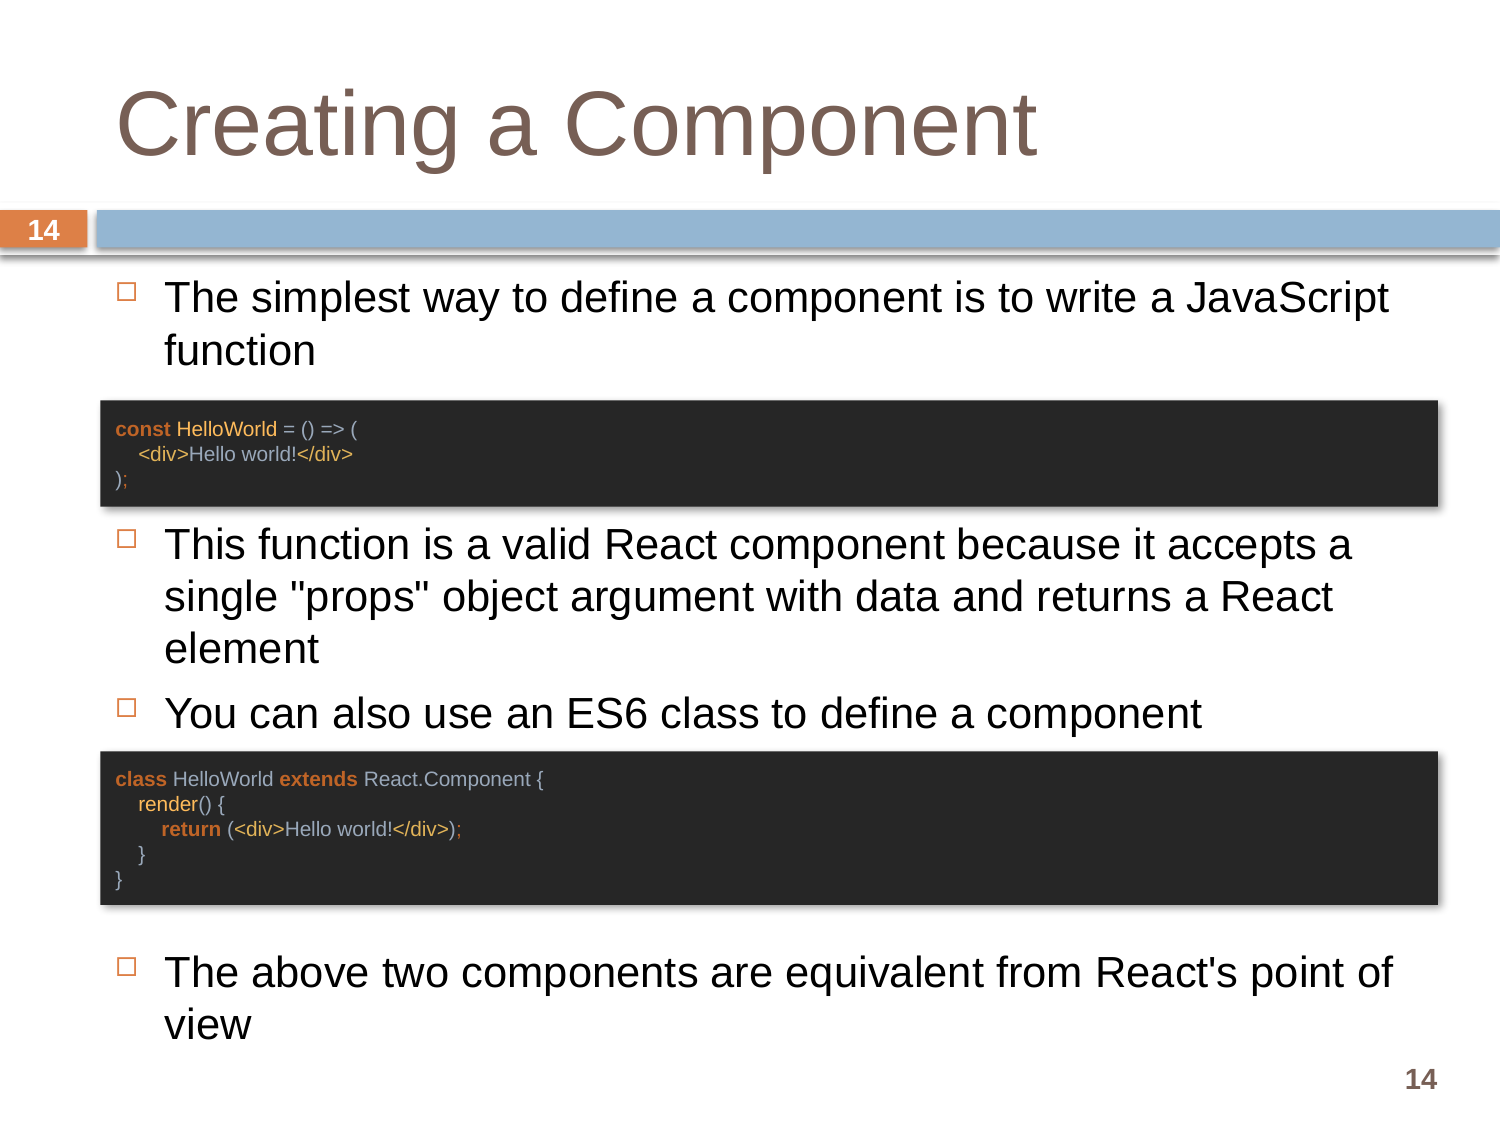

# Creating a Component
14
The simplest way to define a component is to write a JavaScript function

This function is a valid React component because it accepts a single "props" object argument with data and returns a React element
You can also use an ES6 class to define a component

The above two components are equivalent from React's point of view
const HelloWorld = () => (
    <div>Hello world!</div>
);
class HelloWorld extends React.Component {
    render() {
        return (<div>Hello world!</div>);
    }
}